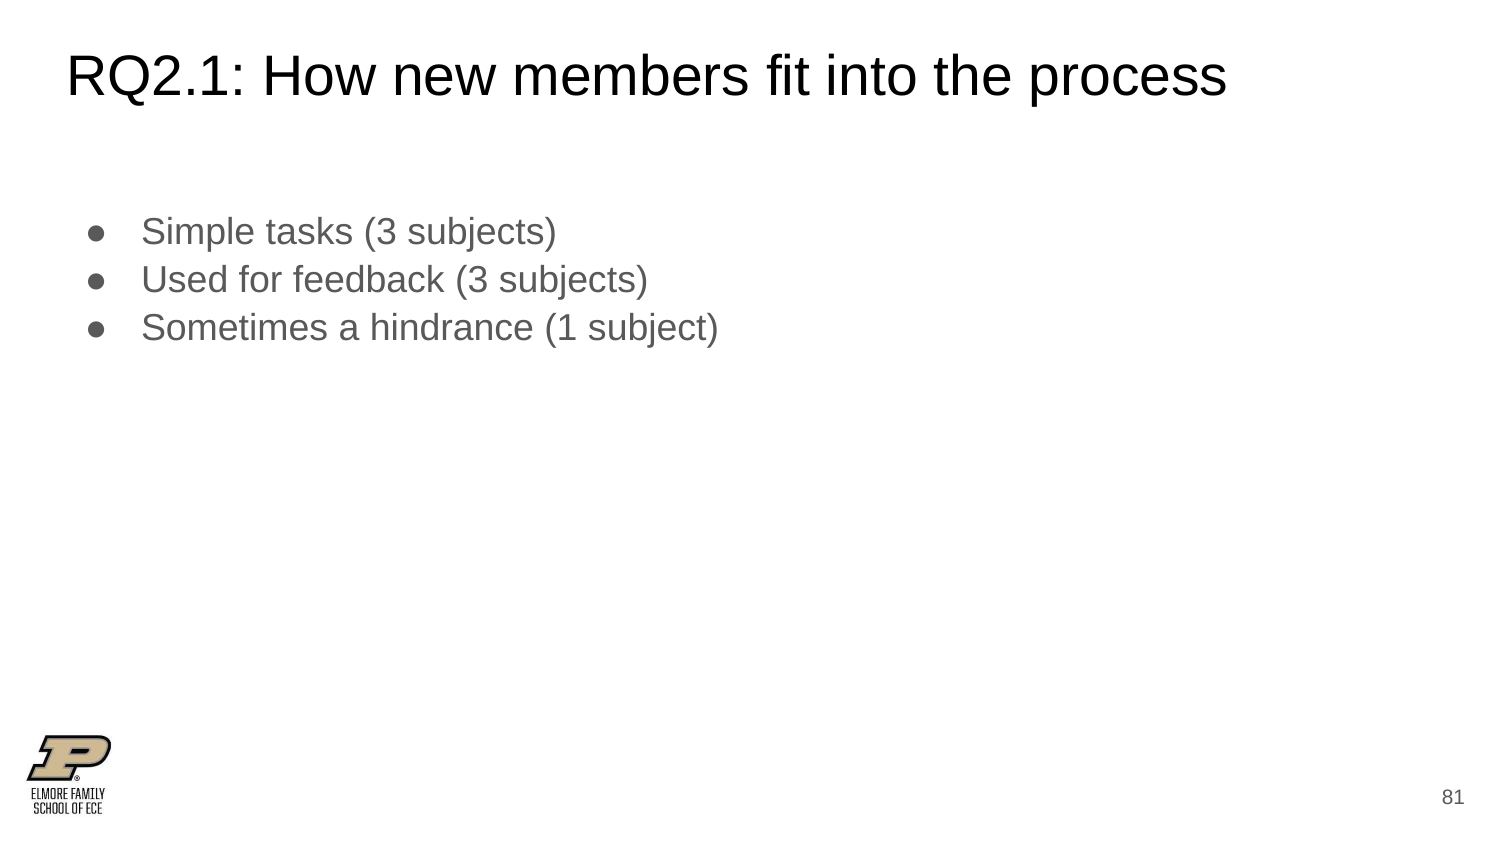

# RQ2.1: How new members fit into the process
Simple tasks (3 subjects)
Used for feedback (3 subjects)
Sometimes a hindrance (1 subject)
81